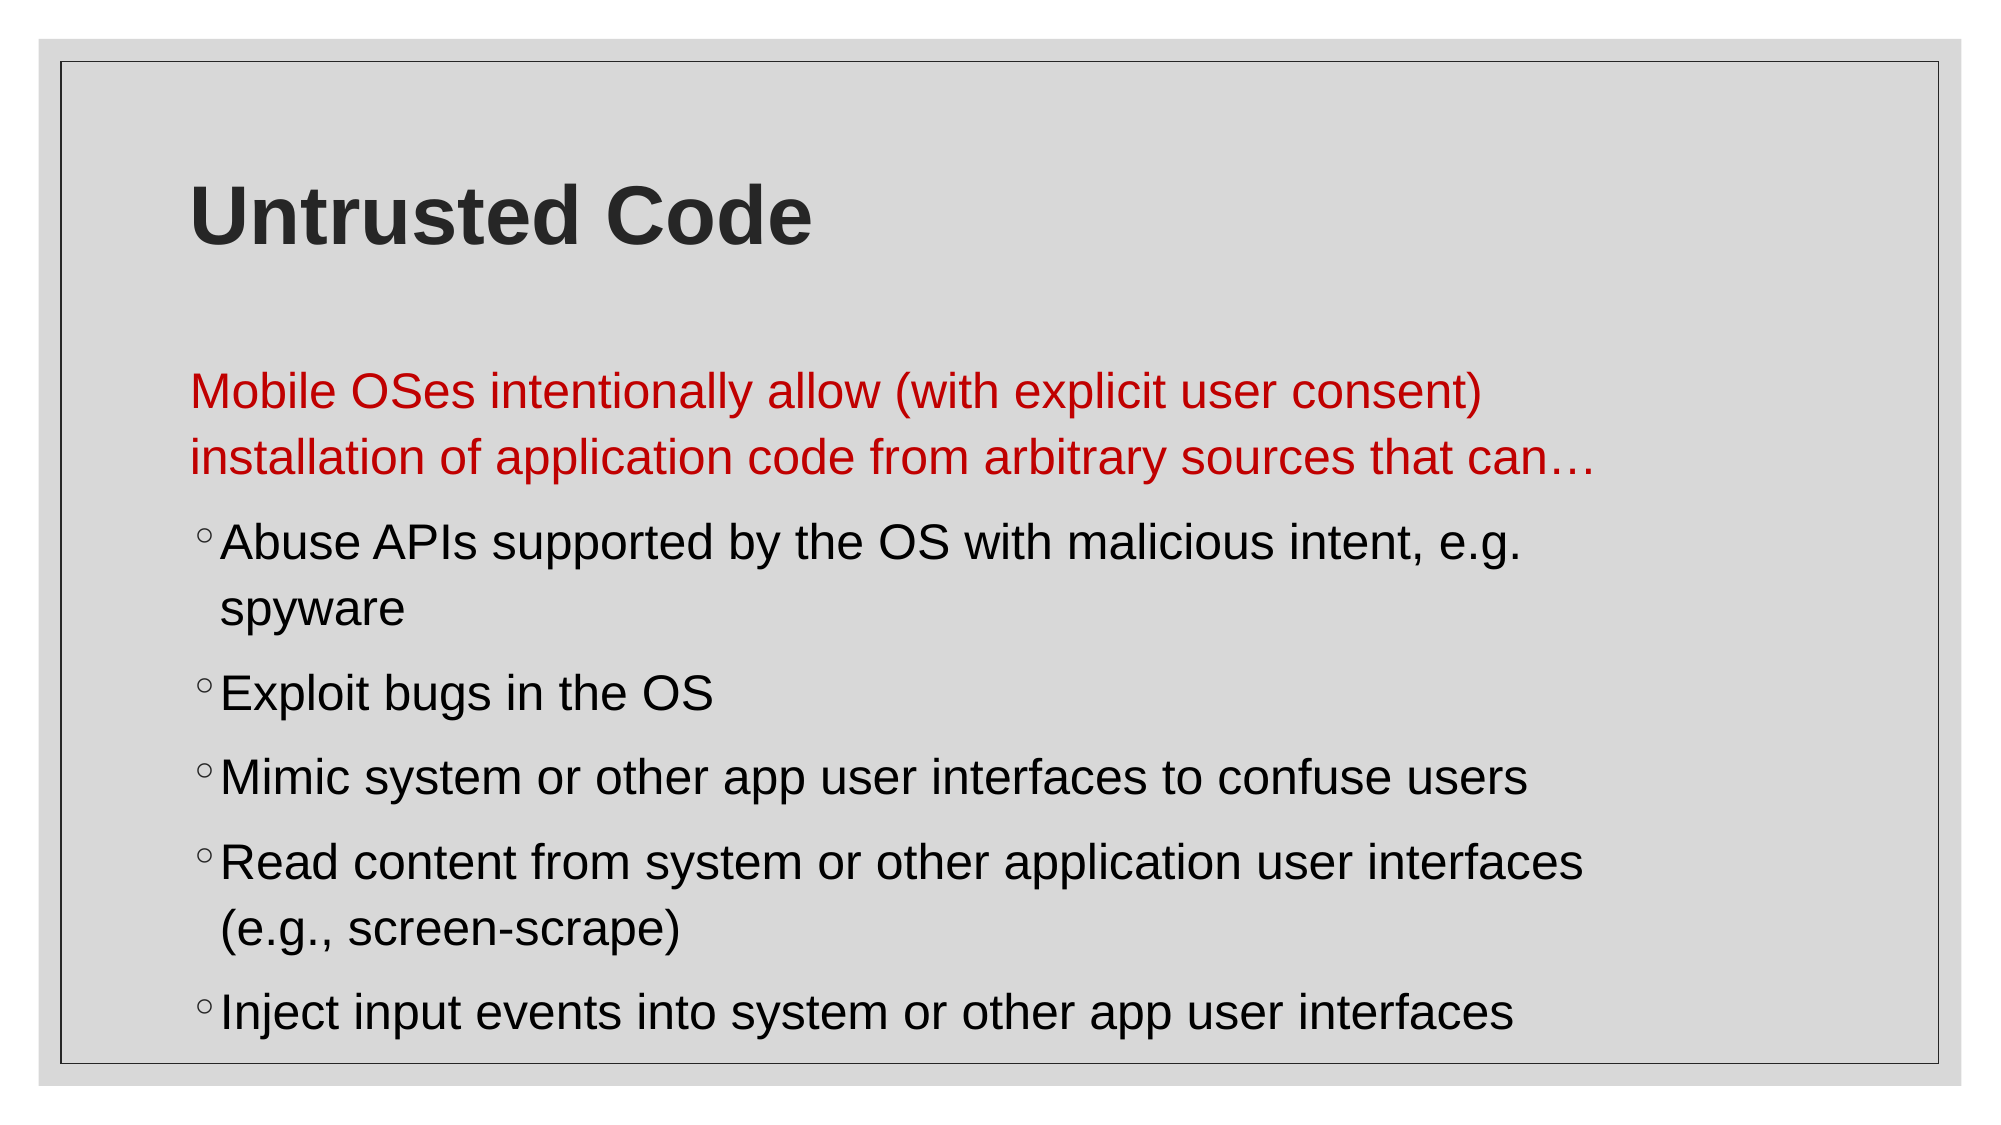

# Untrusted Code
Mobile OSes intentionally allow (with explicit user consent) installation of application code from arbitrary sources that can…
Abuse APIs supported by the OS with malicious intent, e.g. spyware
Exploit bugs in the OS
Mimic system or other app user interfaces to confuse users
Read content from system or other application user interfaces (e.g., screen-scrape)
Inject input events into system or other app user interfaces